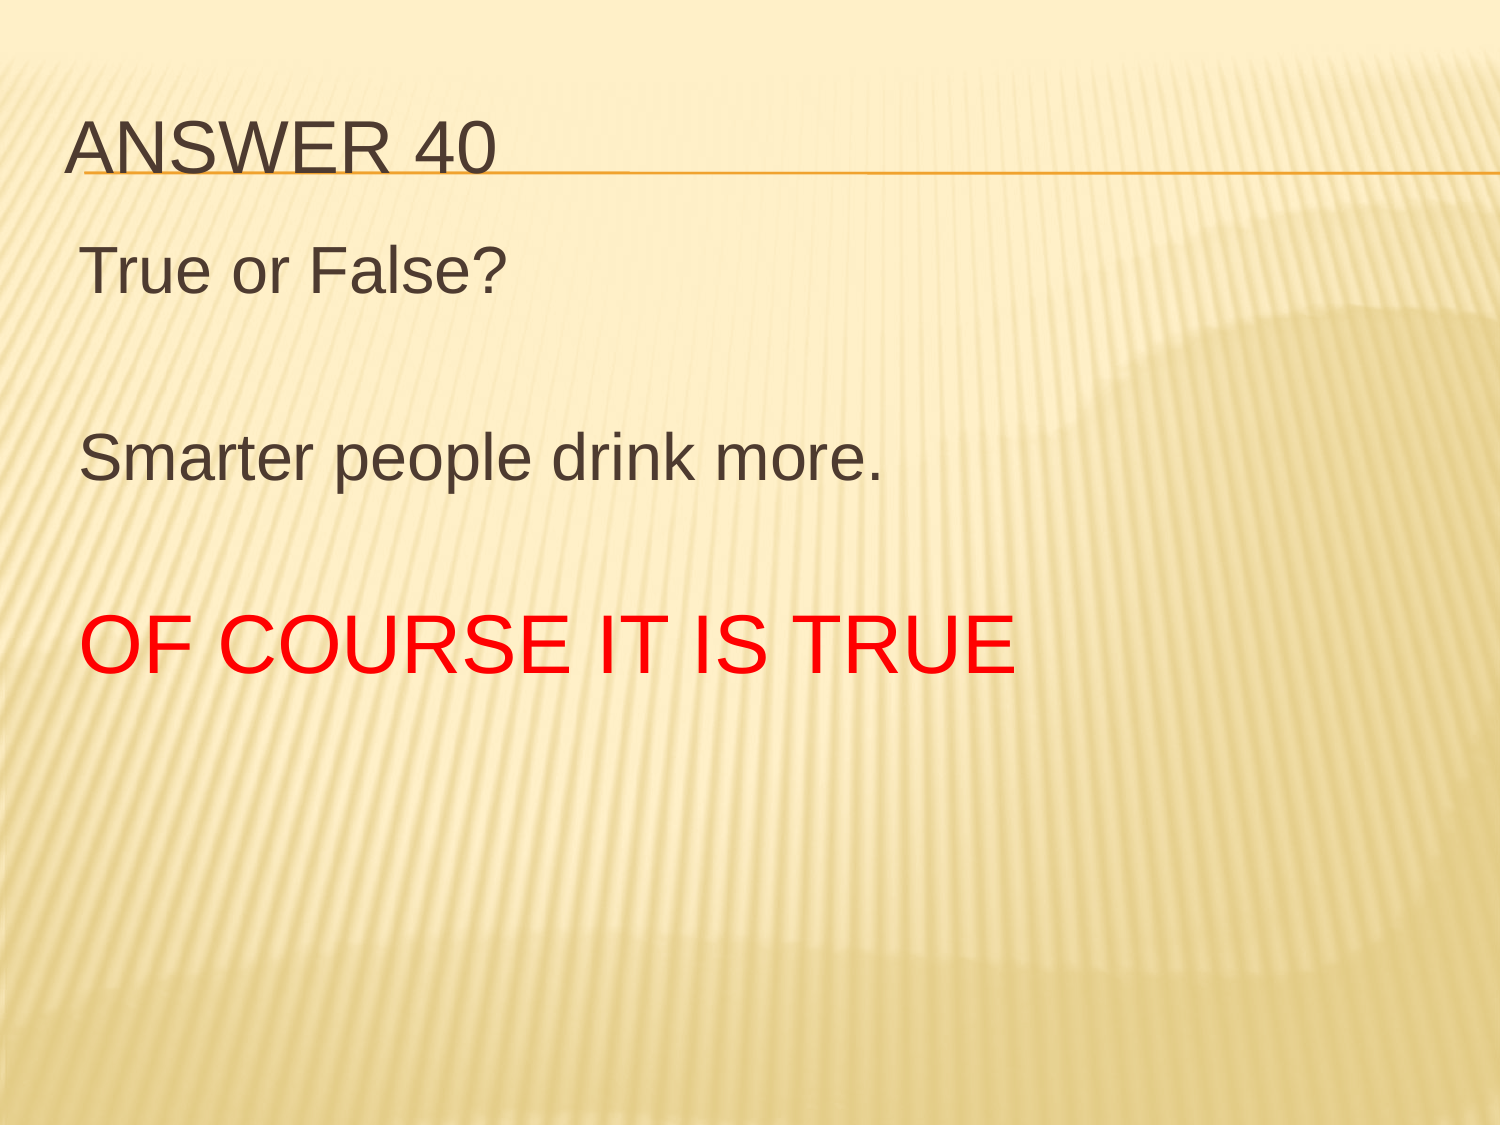

# Answer 40
True or False?

Smarter people drink more.
OF COURSE IT IS TRUE